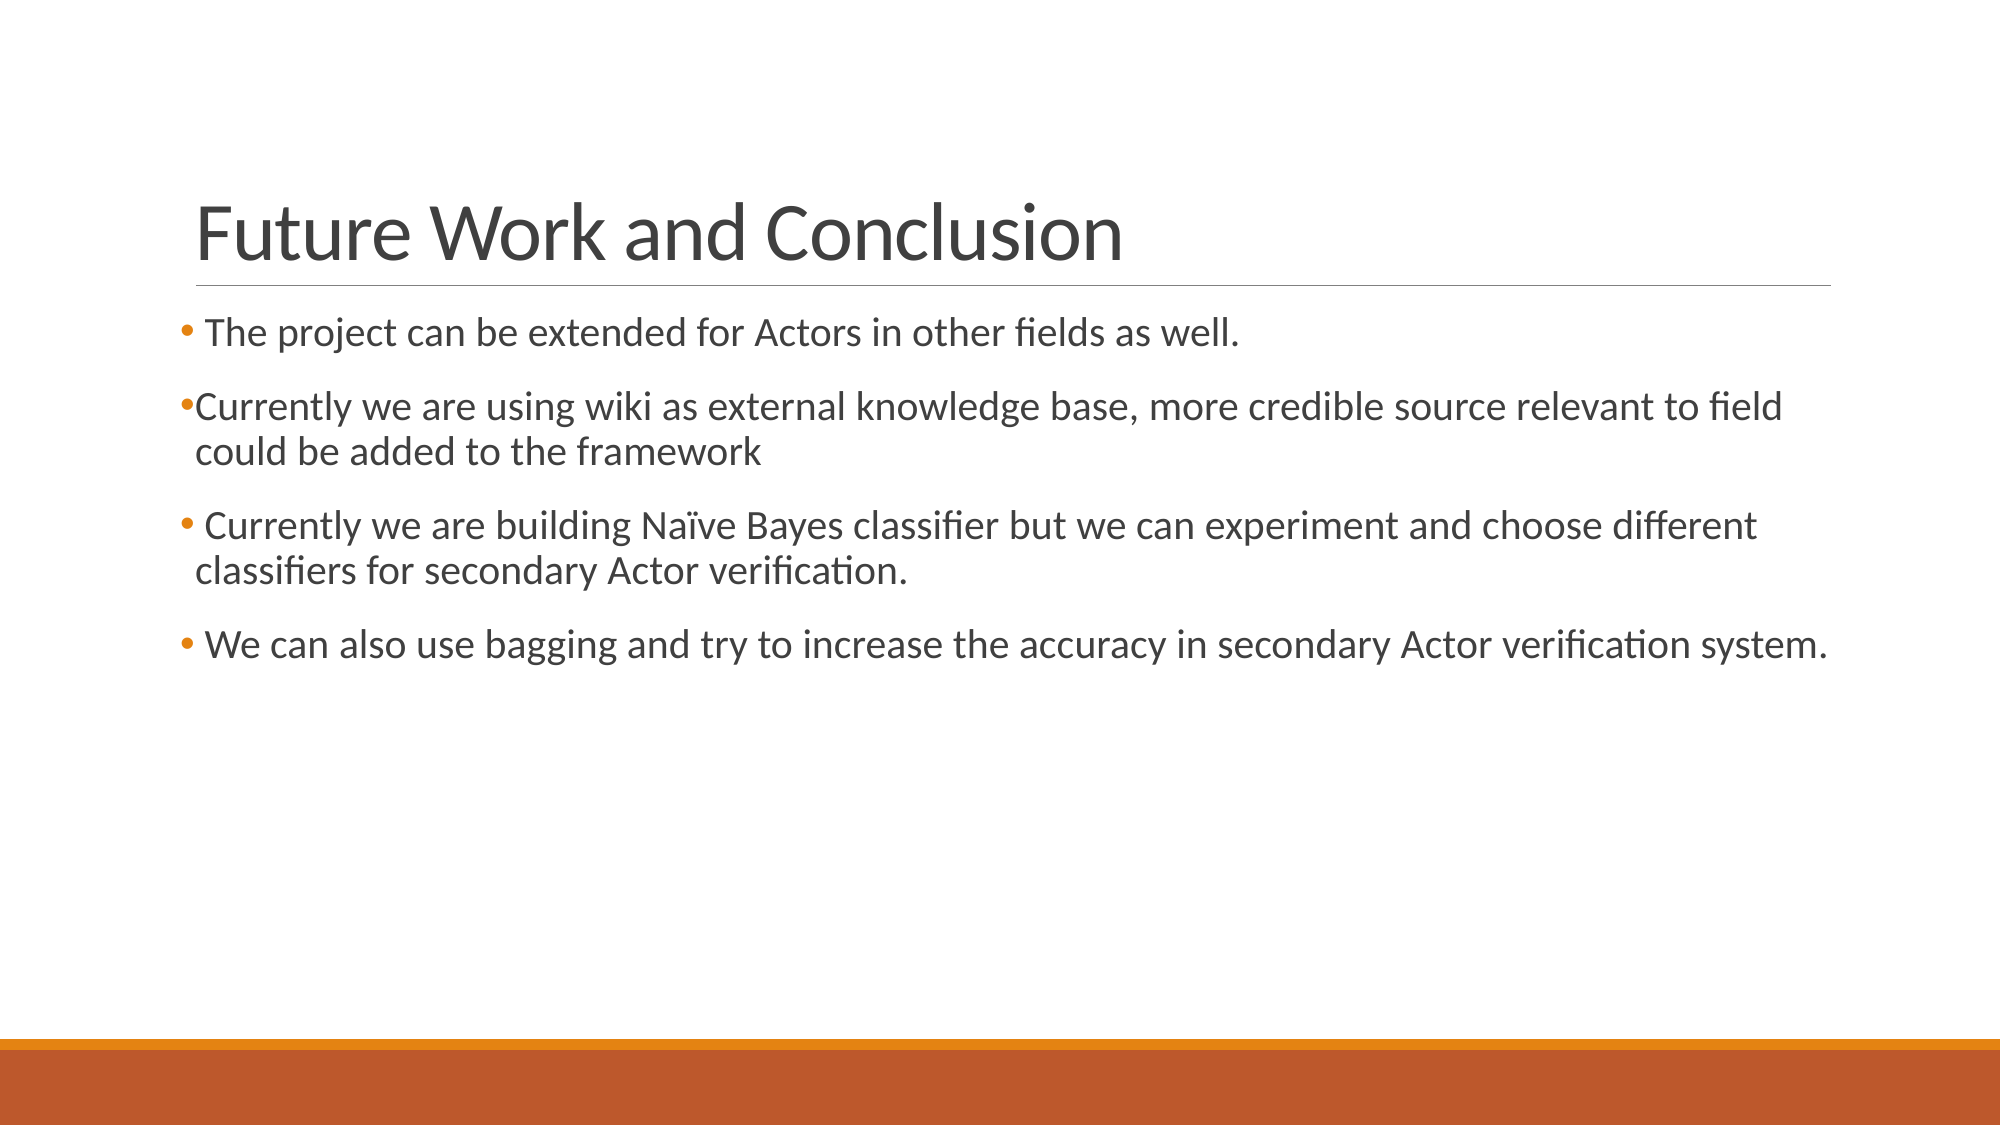

# Future Work and Conclusion
 The project can be extended for Actors in other fields as well.
Currently we are using wiki as external knowledge base, more credible source relevant to field could be added to the framework
 Currently we are building Naïve Bayes classifier but we can experiment and choose different classifiers for secondary Actor verification.
 We can also use bagging and try to increase the accuracy in secondary Actor verification system.